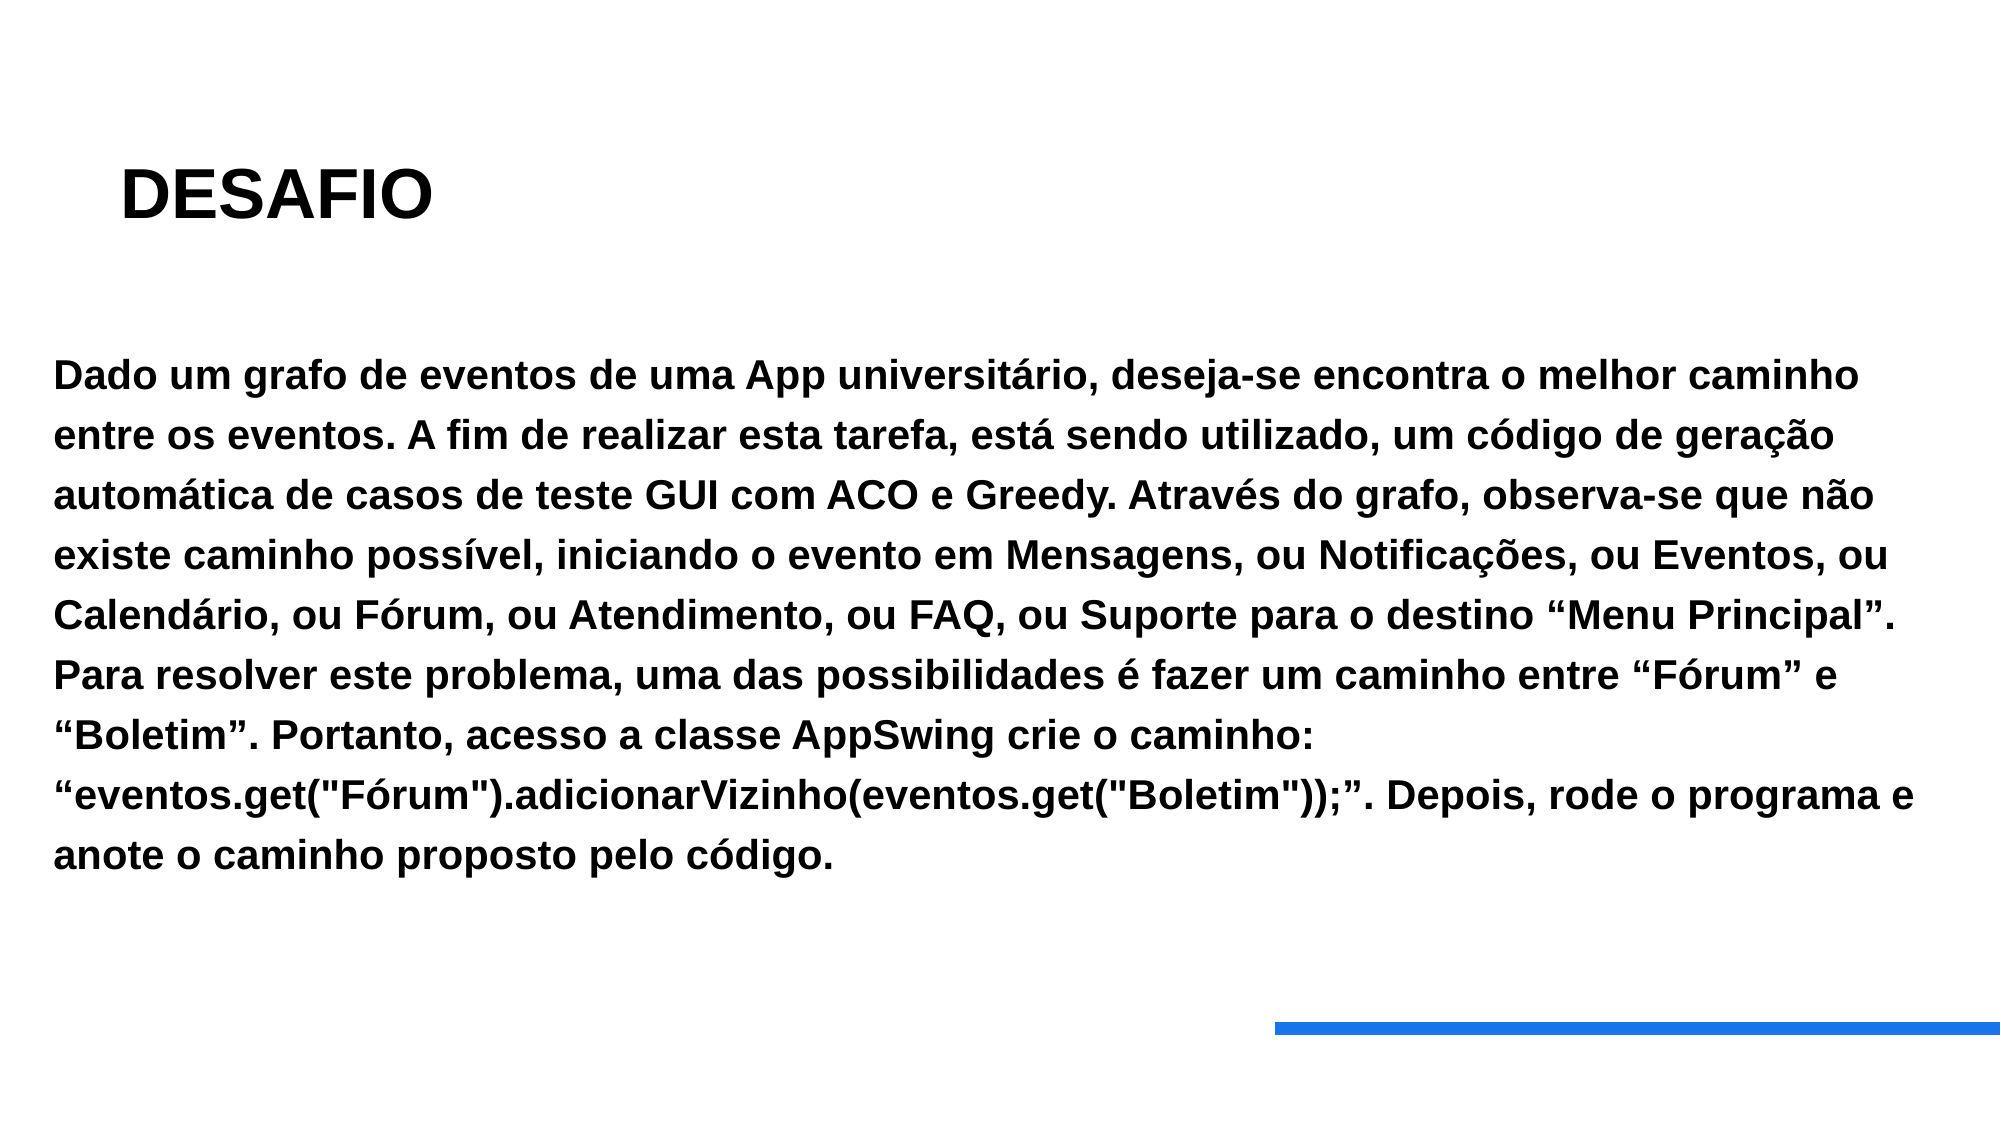

# DESAFIO
Dado um grafo de eventos de uma App universitário, deseja-se encontra o melhor caminho entre os eventos. A fim de realizar esta tarefa, está sendo utilizado, um código de geração automática de casos de teste GUI com ACO e Greedy. Através do grafo, observa-se que não existe caminho possível, iniciando o evento em Mensagens, ou Notificações, ou Eventos, ou Calendário, ou Fórum, ou Atendimento, ou FAQ, ou Suporte para o destino “Menu Principal”. Para resolver este problema, uma das possibilidades é fazer um caminho entre “Fórum” e “Boletim”. Portanto, acesso a classe AppSwing crie o caminho: “eventos.get("Fórum").adicionarVizinho(eventos.get("Boletim"));”. Depois, rode o programa e anote o caminho proposto pelo código.

29